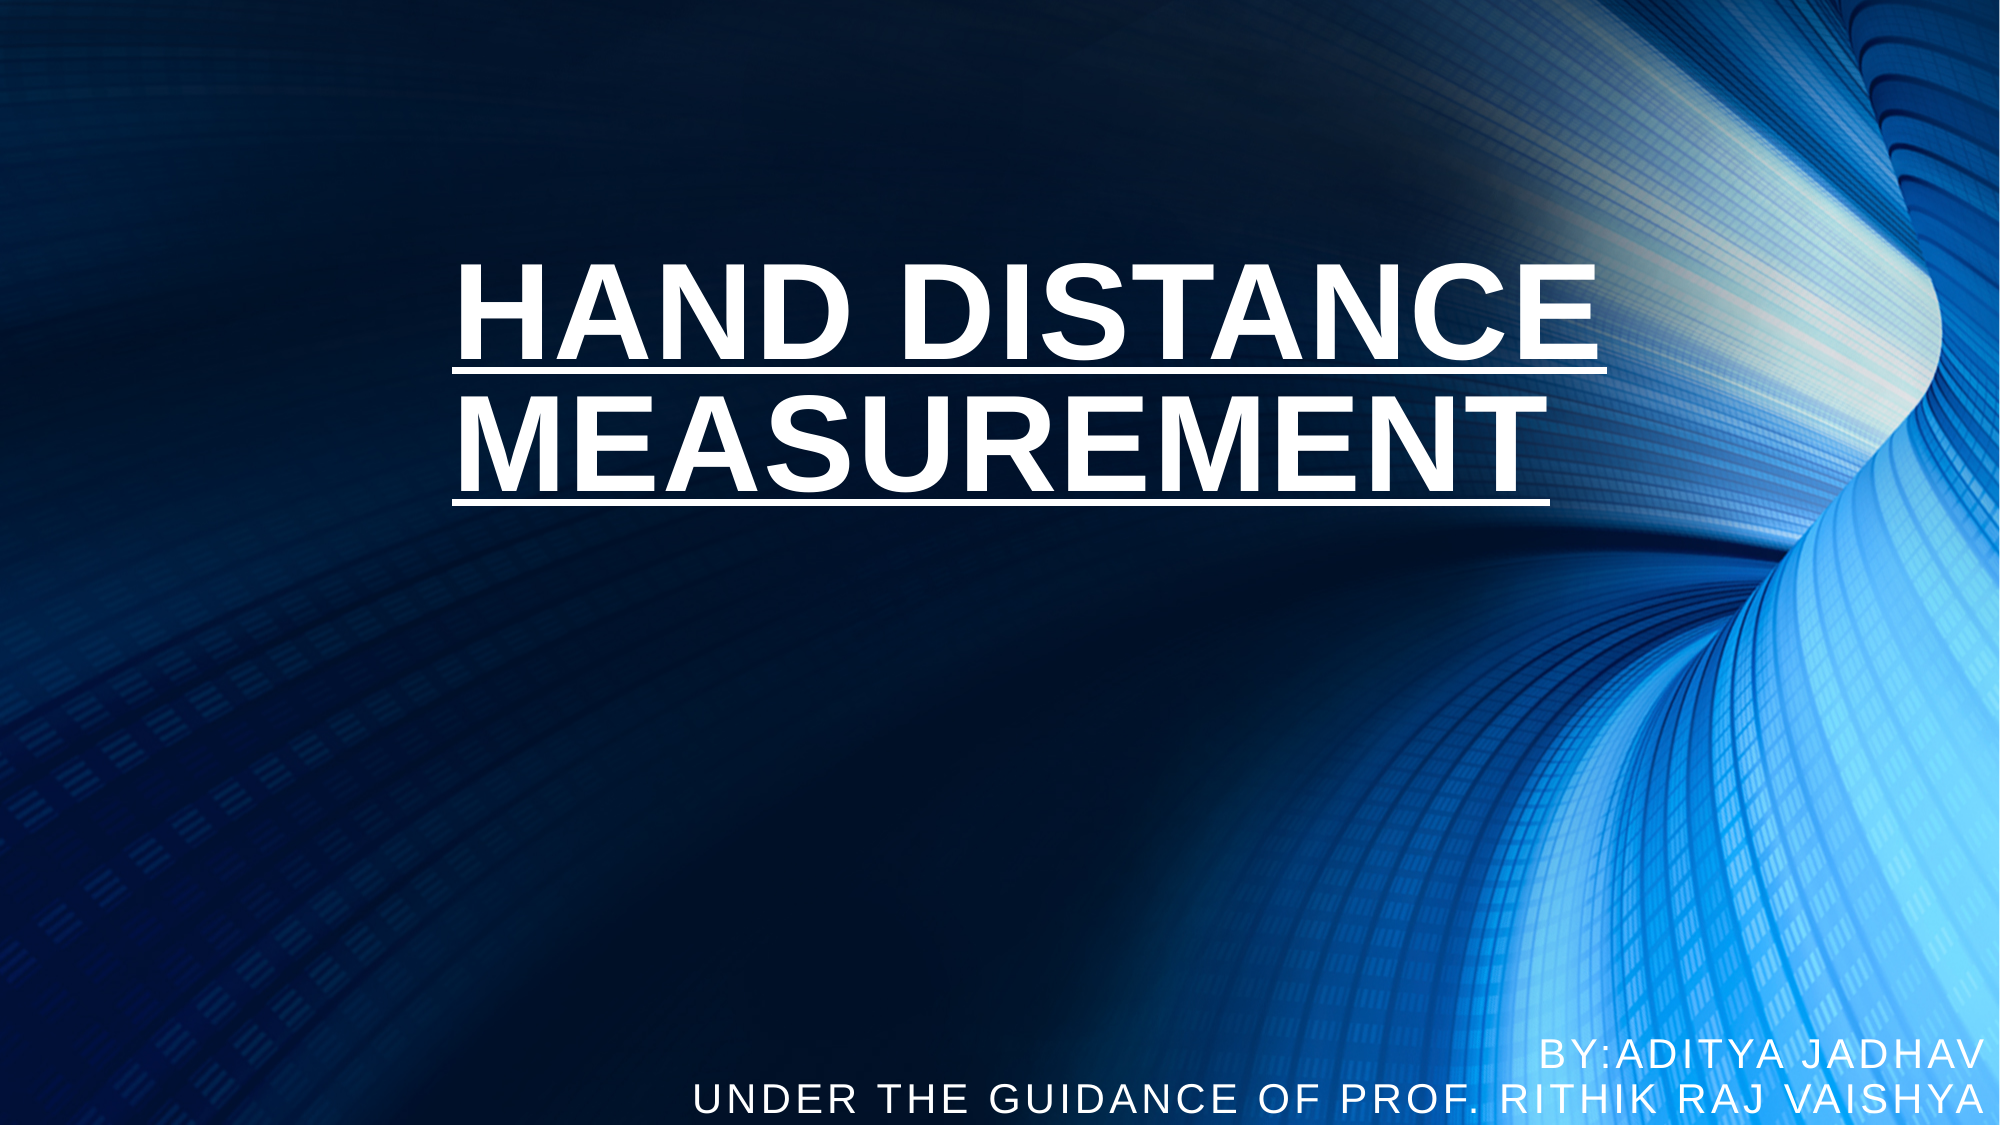

# HAND DISTANCE MEASUREMENT
By:aditya jadhav
Under the guidance of Prof. RithIk Raj Vaishya